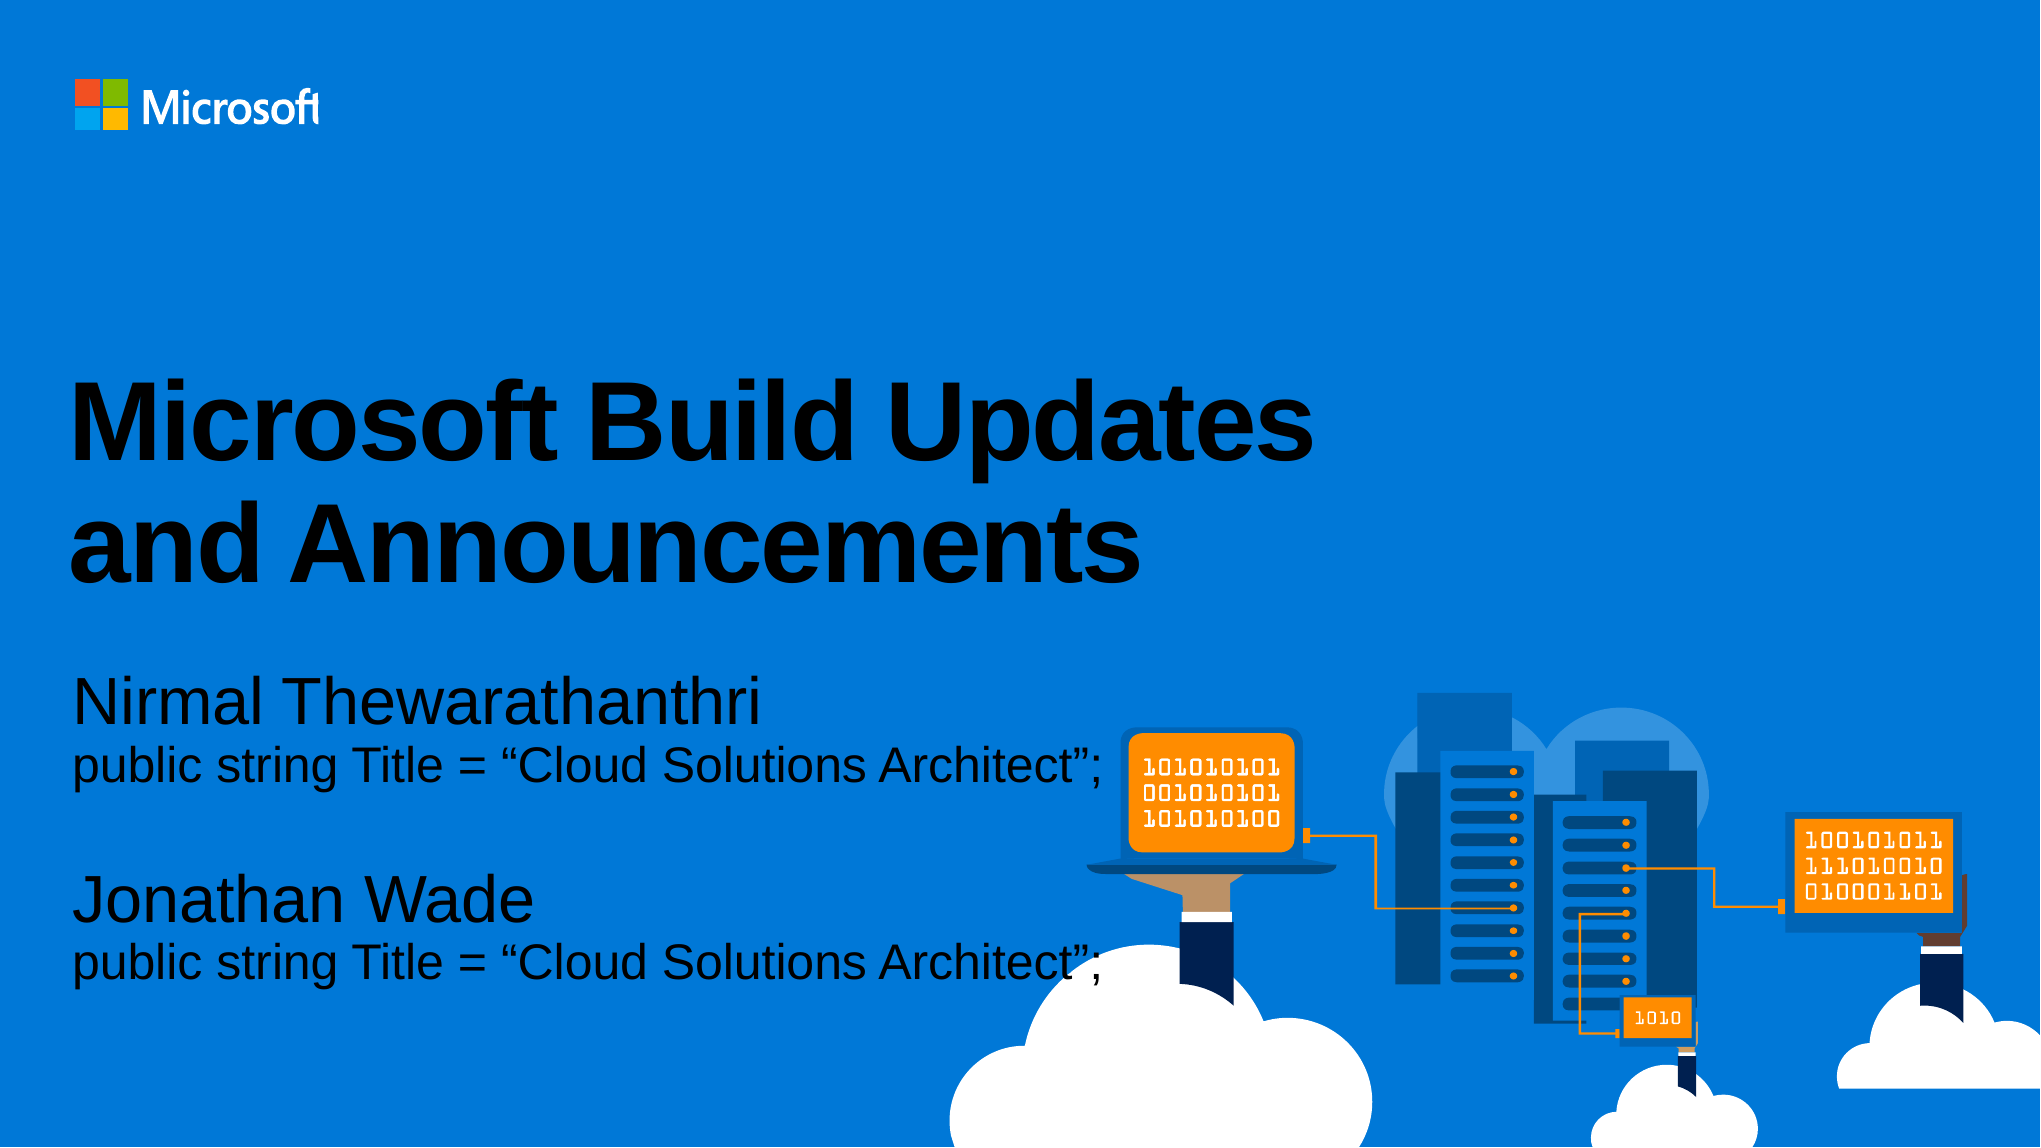

# Microsoft Build Updates and Announcements
Nirmal Thewarathanthri
public string Title = “Cloud Solutions Architect”;

Jonathan Wade
public string Title = “Cloud Solutions Architect”;